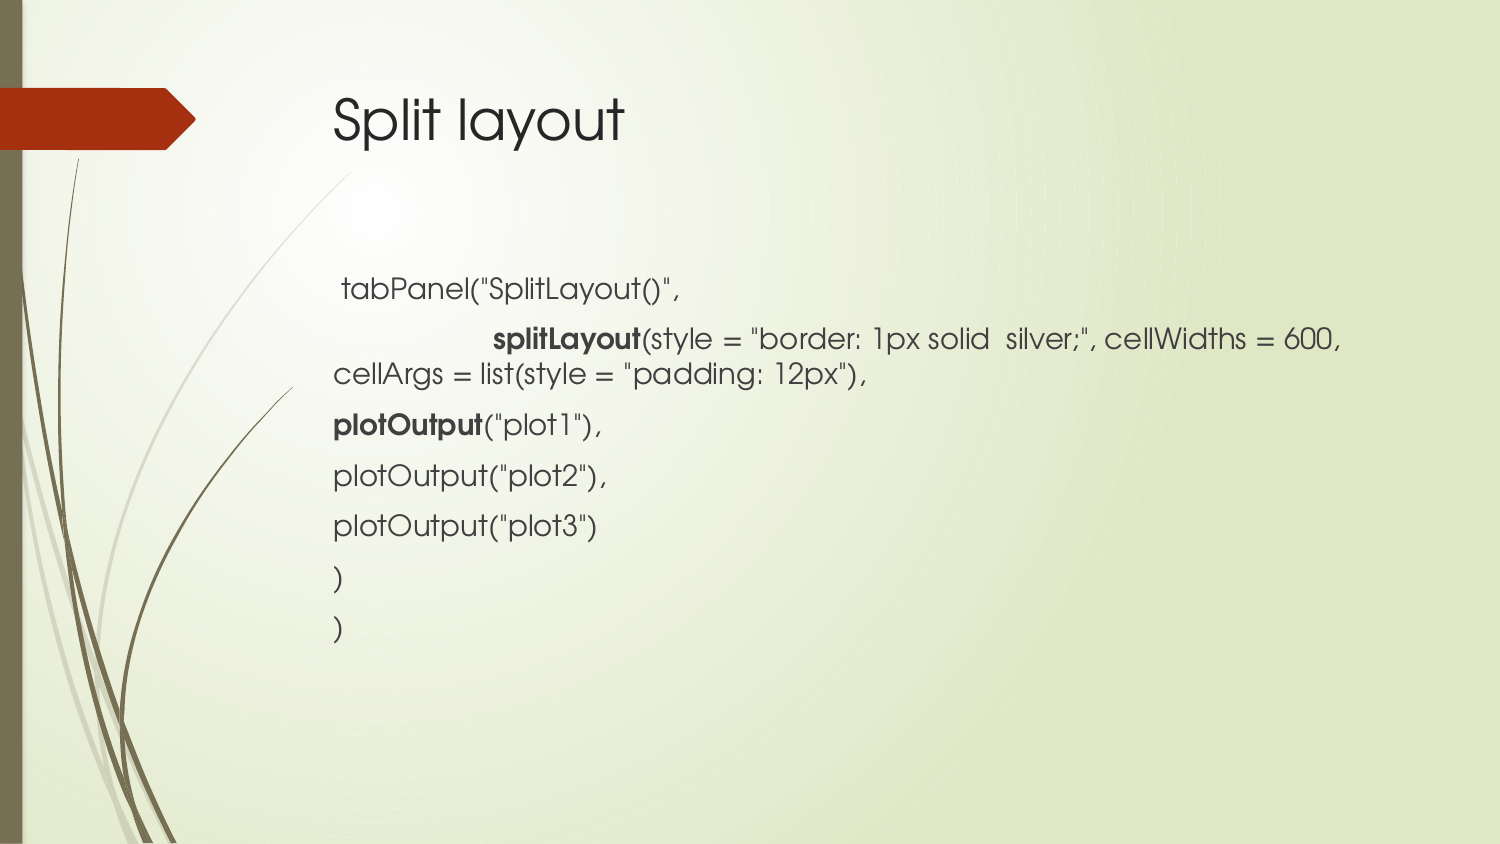

# Split layout
 tabPanel("SplitLayout()",
                    splitLayout(style = "border: 1px solid  silver;", cellWidths = 600, cellArgs = list(style = "padding: 12px"),
plotOutput("plot1"),
plotOutput("plot2"),
plotOutput("plot3")
)
)